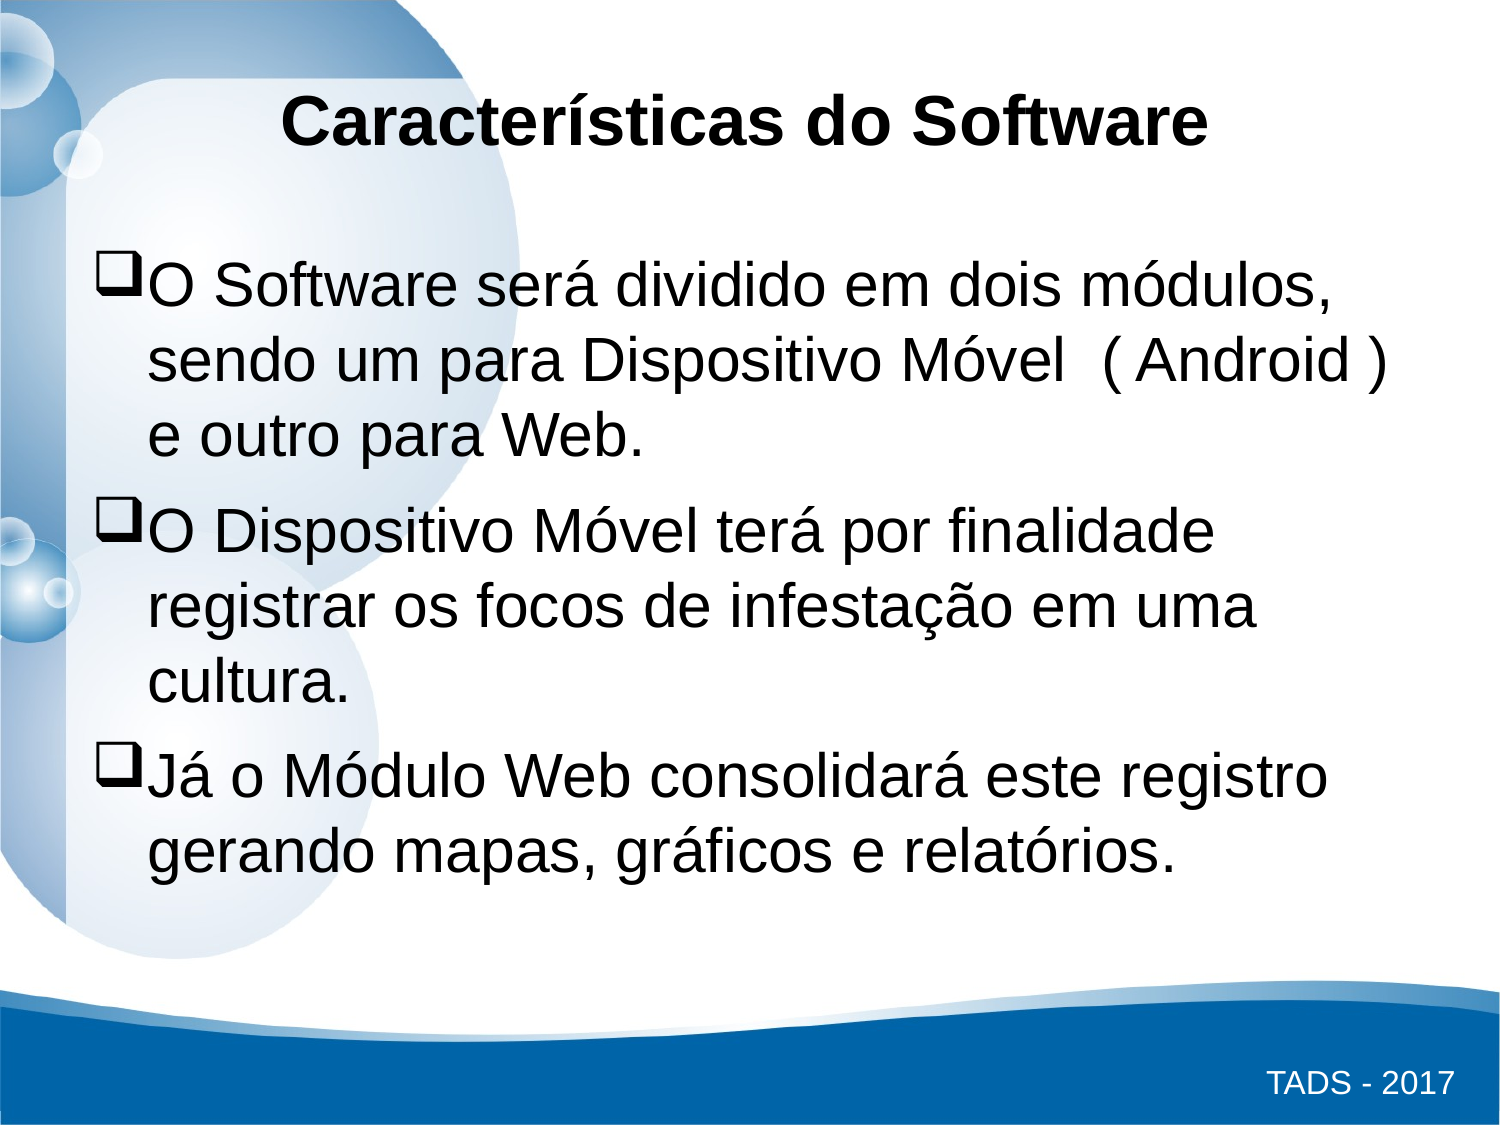

# Características do Software
O Software será dividido em dois módulos, sendo um para Dispositivo Móvel  ( Android ) e outro para Web.
O Dispositivo Móvel terá por finalidade registrar os focos de infestação em uma cultura.
Já o Módulo Web consolidará este registro gerando mapas, gráficos e relatórios.